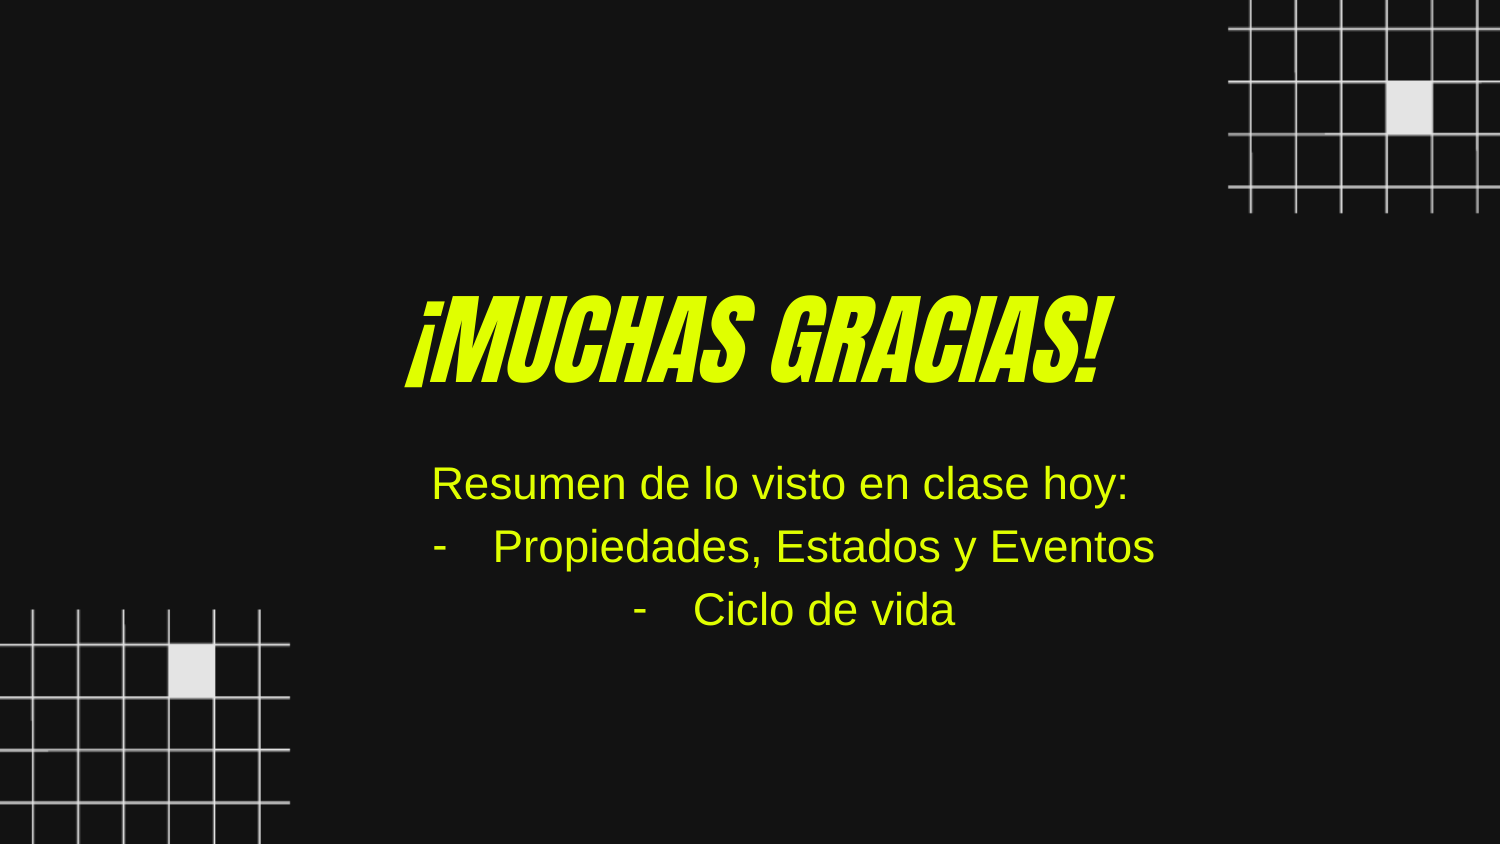

¡MUCHAS GRACIAS!
Resumen de lo visto en clase hoy:
Propiedades, Estados y Eventos
Ciclo de vida